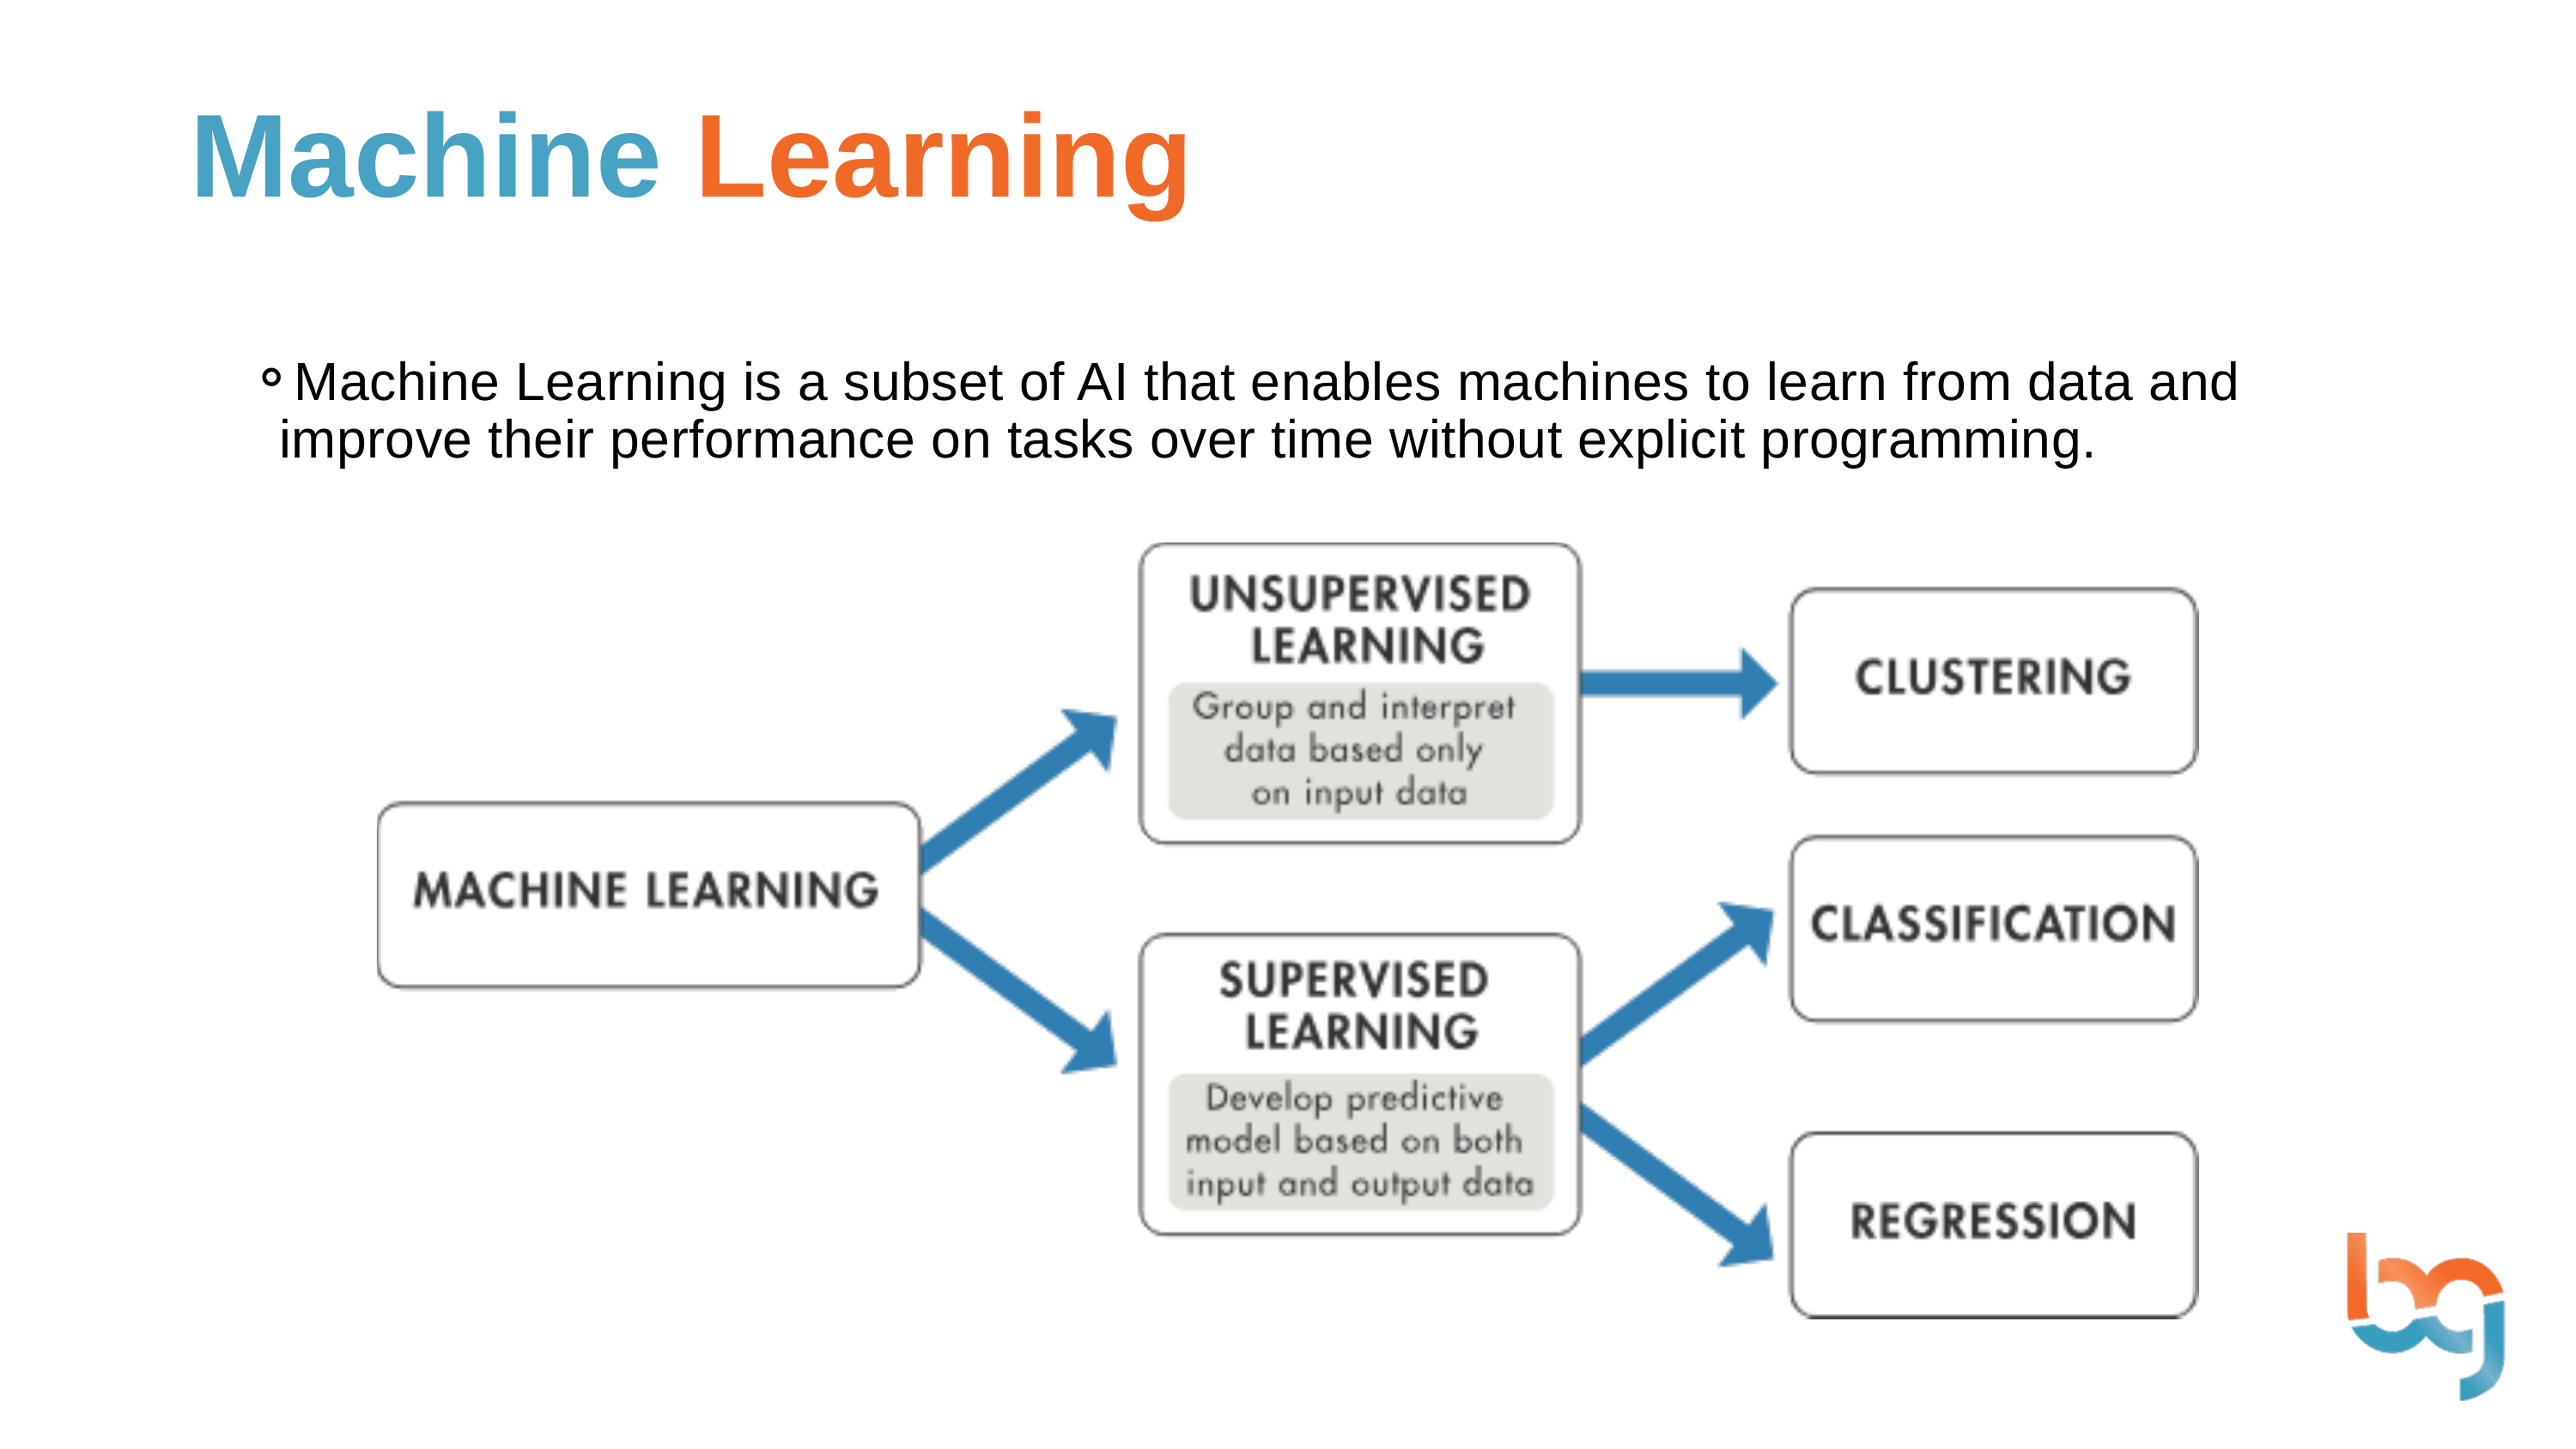

Machine Learning

Machine Learning is a subset of AI that enables machines to learn from data and improve their performance on tasks over time without explicit programming.